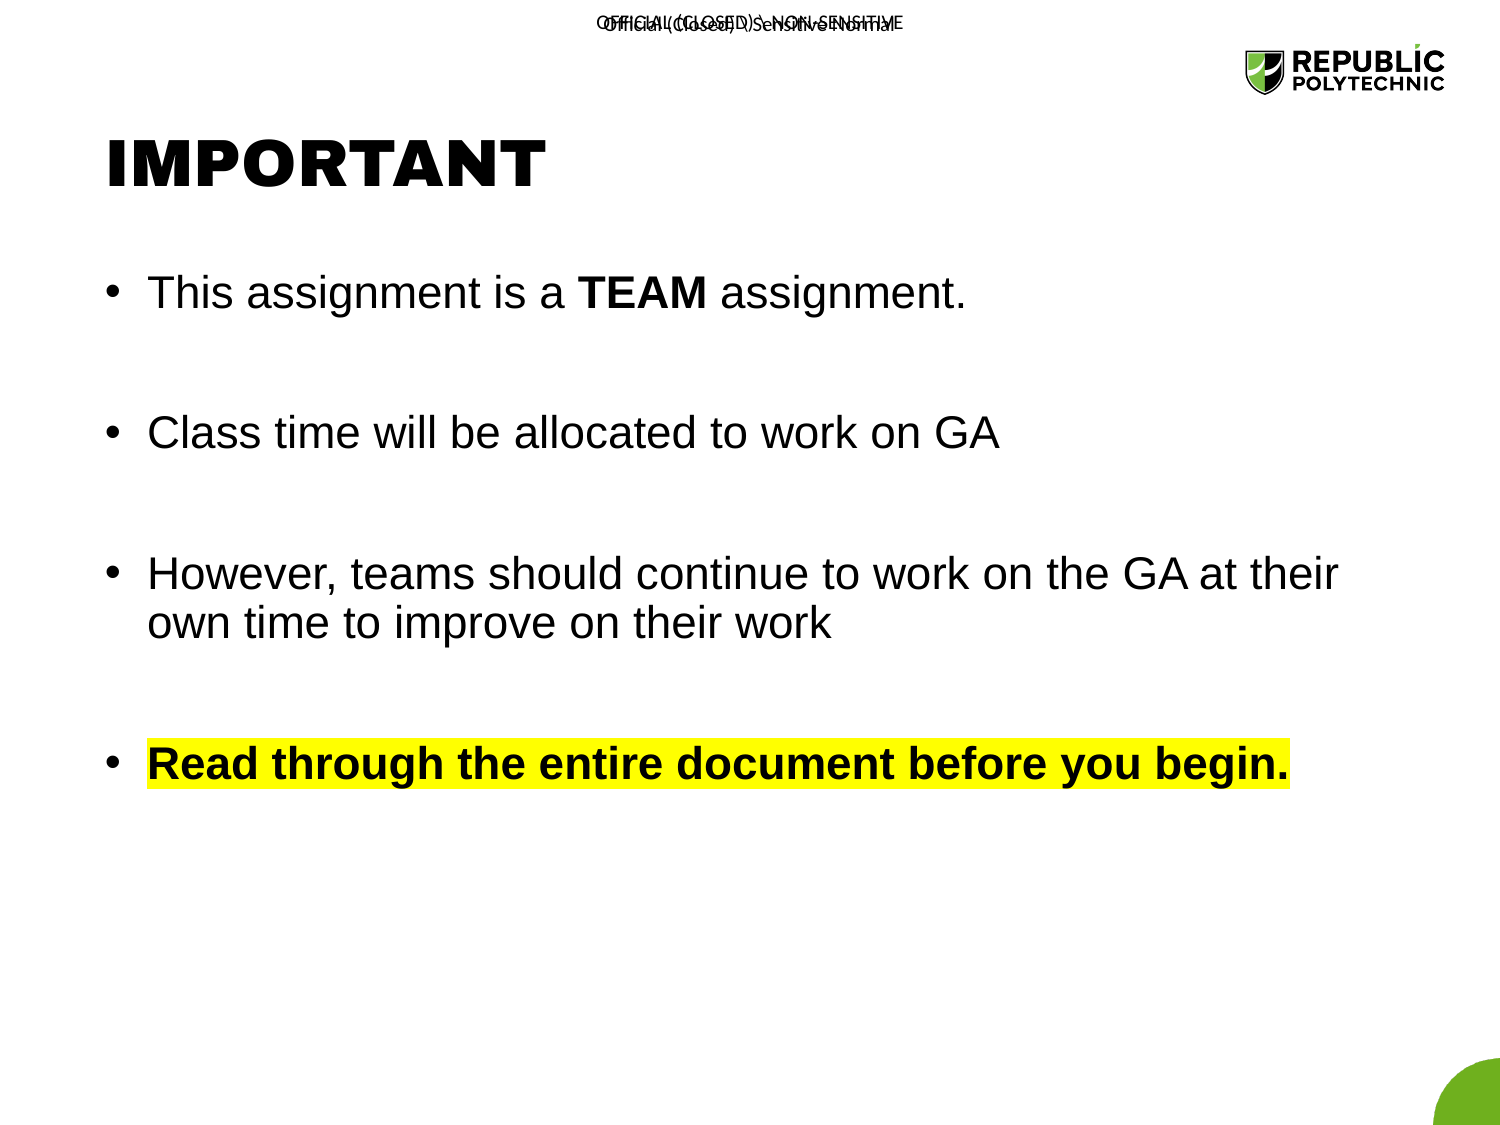

# IMPORTANT
This assignment is a TEAM assignment.

Class time will be allocated to work on GA

However, teams should continue to work on the GA at their own time to improve on their work

Read through the entire document before you begin.